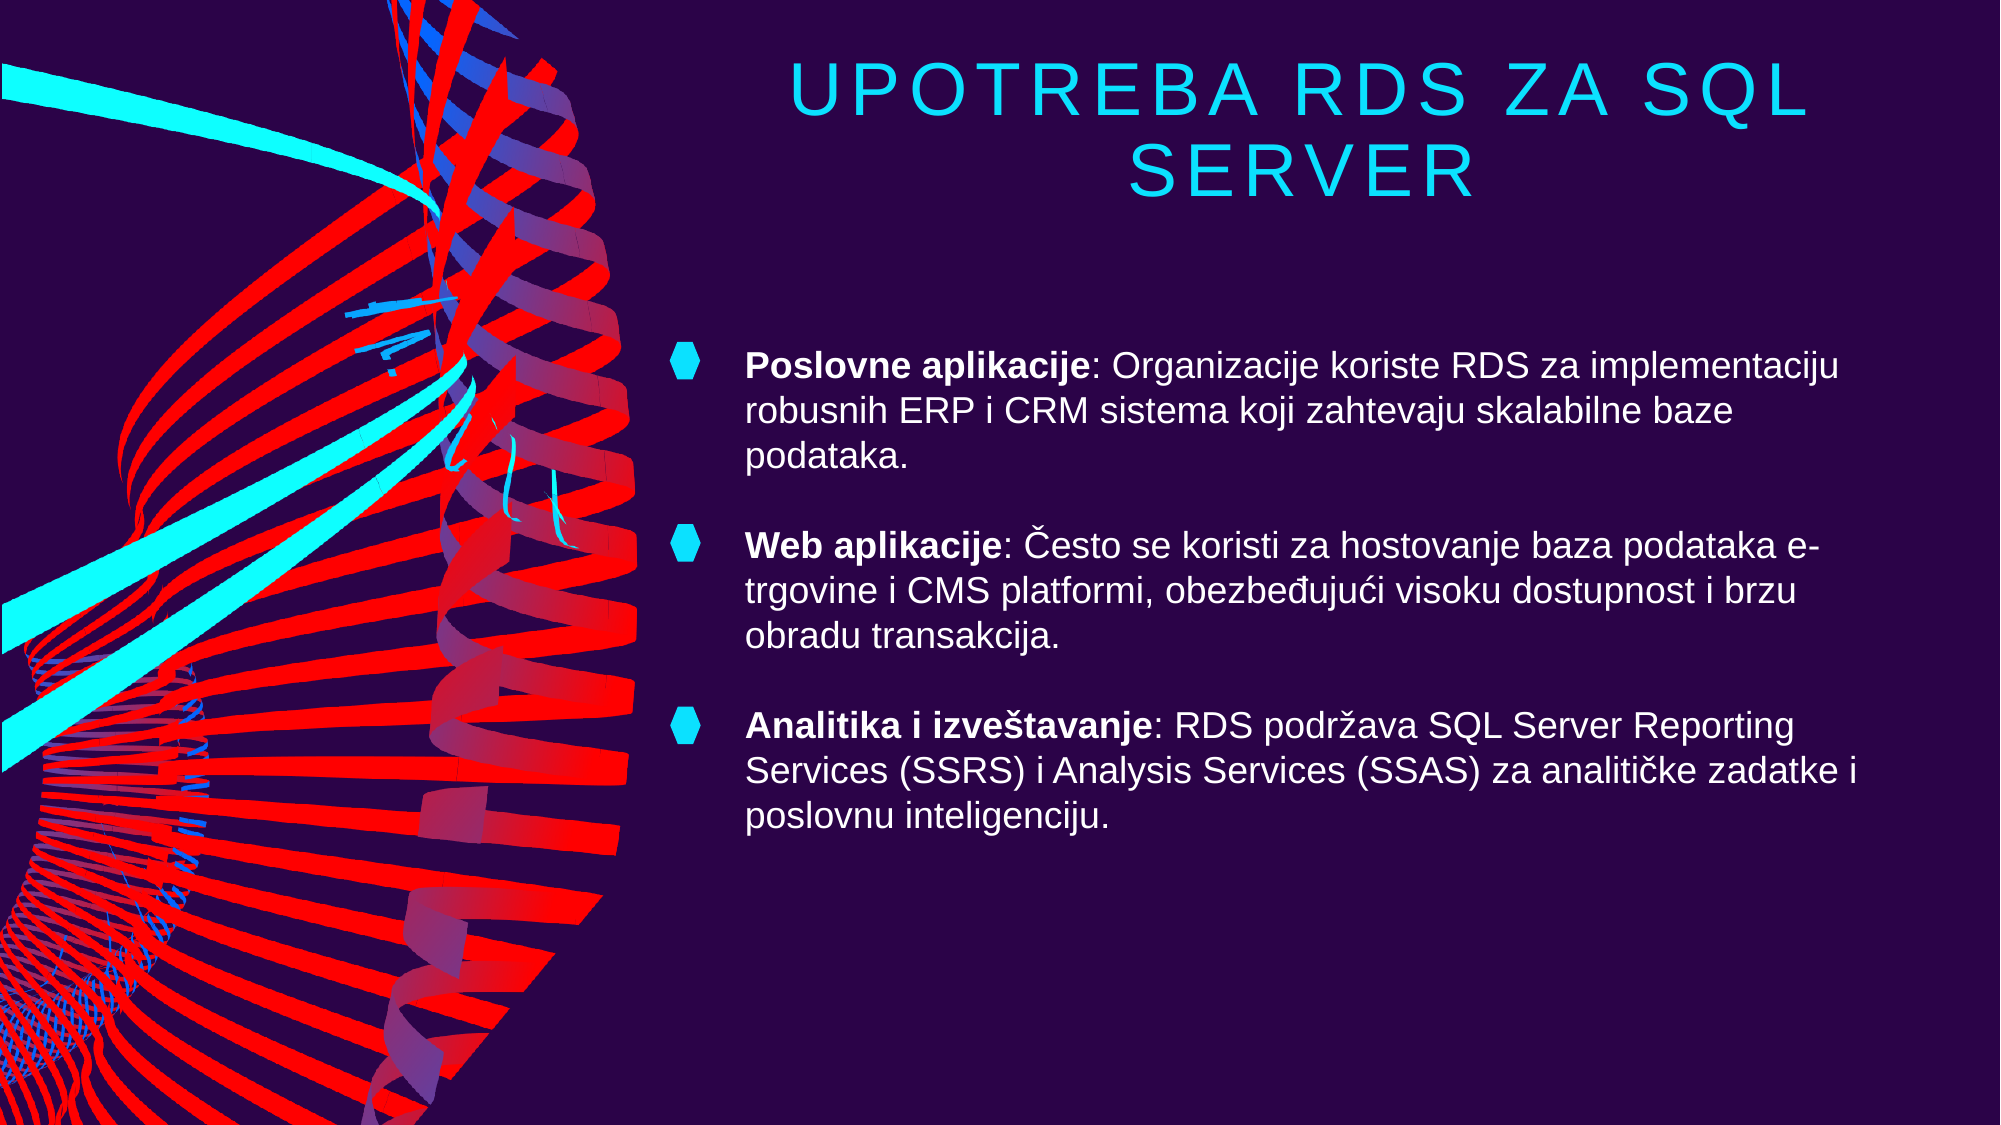

# Upotreba rds za SQl server
Poslovne aplikacije: Organizacije koriste RDS za implementaciju robusnih ERP i CRM sistema koji zahtevaju skalabilne baze podataka.

Web aplikacije: Često se koristi za hostovanje baza podataka e-trgovine i CMS platformi, obezbeđujući visoku dostupnost i brzu obradu transakcija.

Analitika i izveštavanje: RDS podržava SQL Server Reporting Services (SSRS) i Analysis Services (SSAS) za analitičke zadatke i poslovnu inteligenciju.